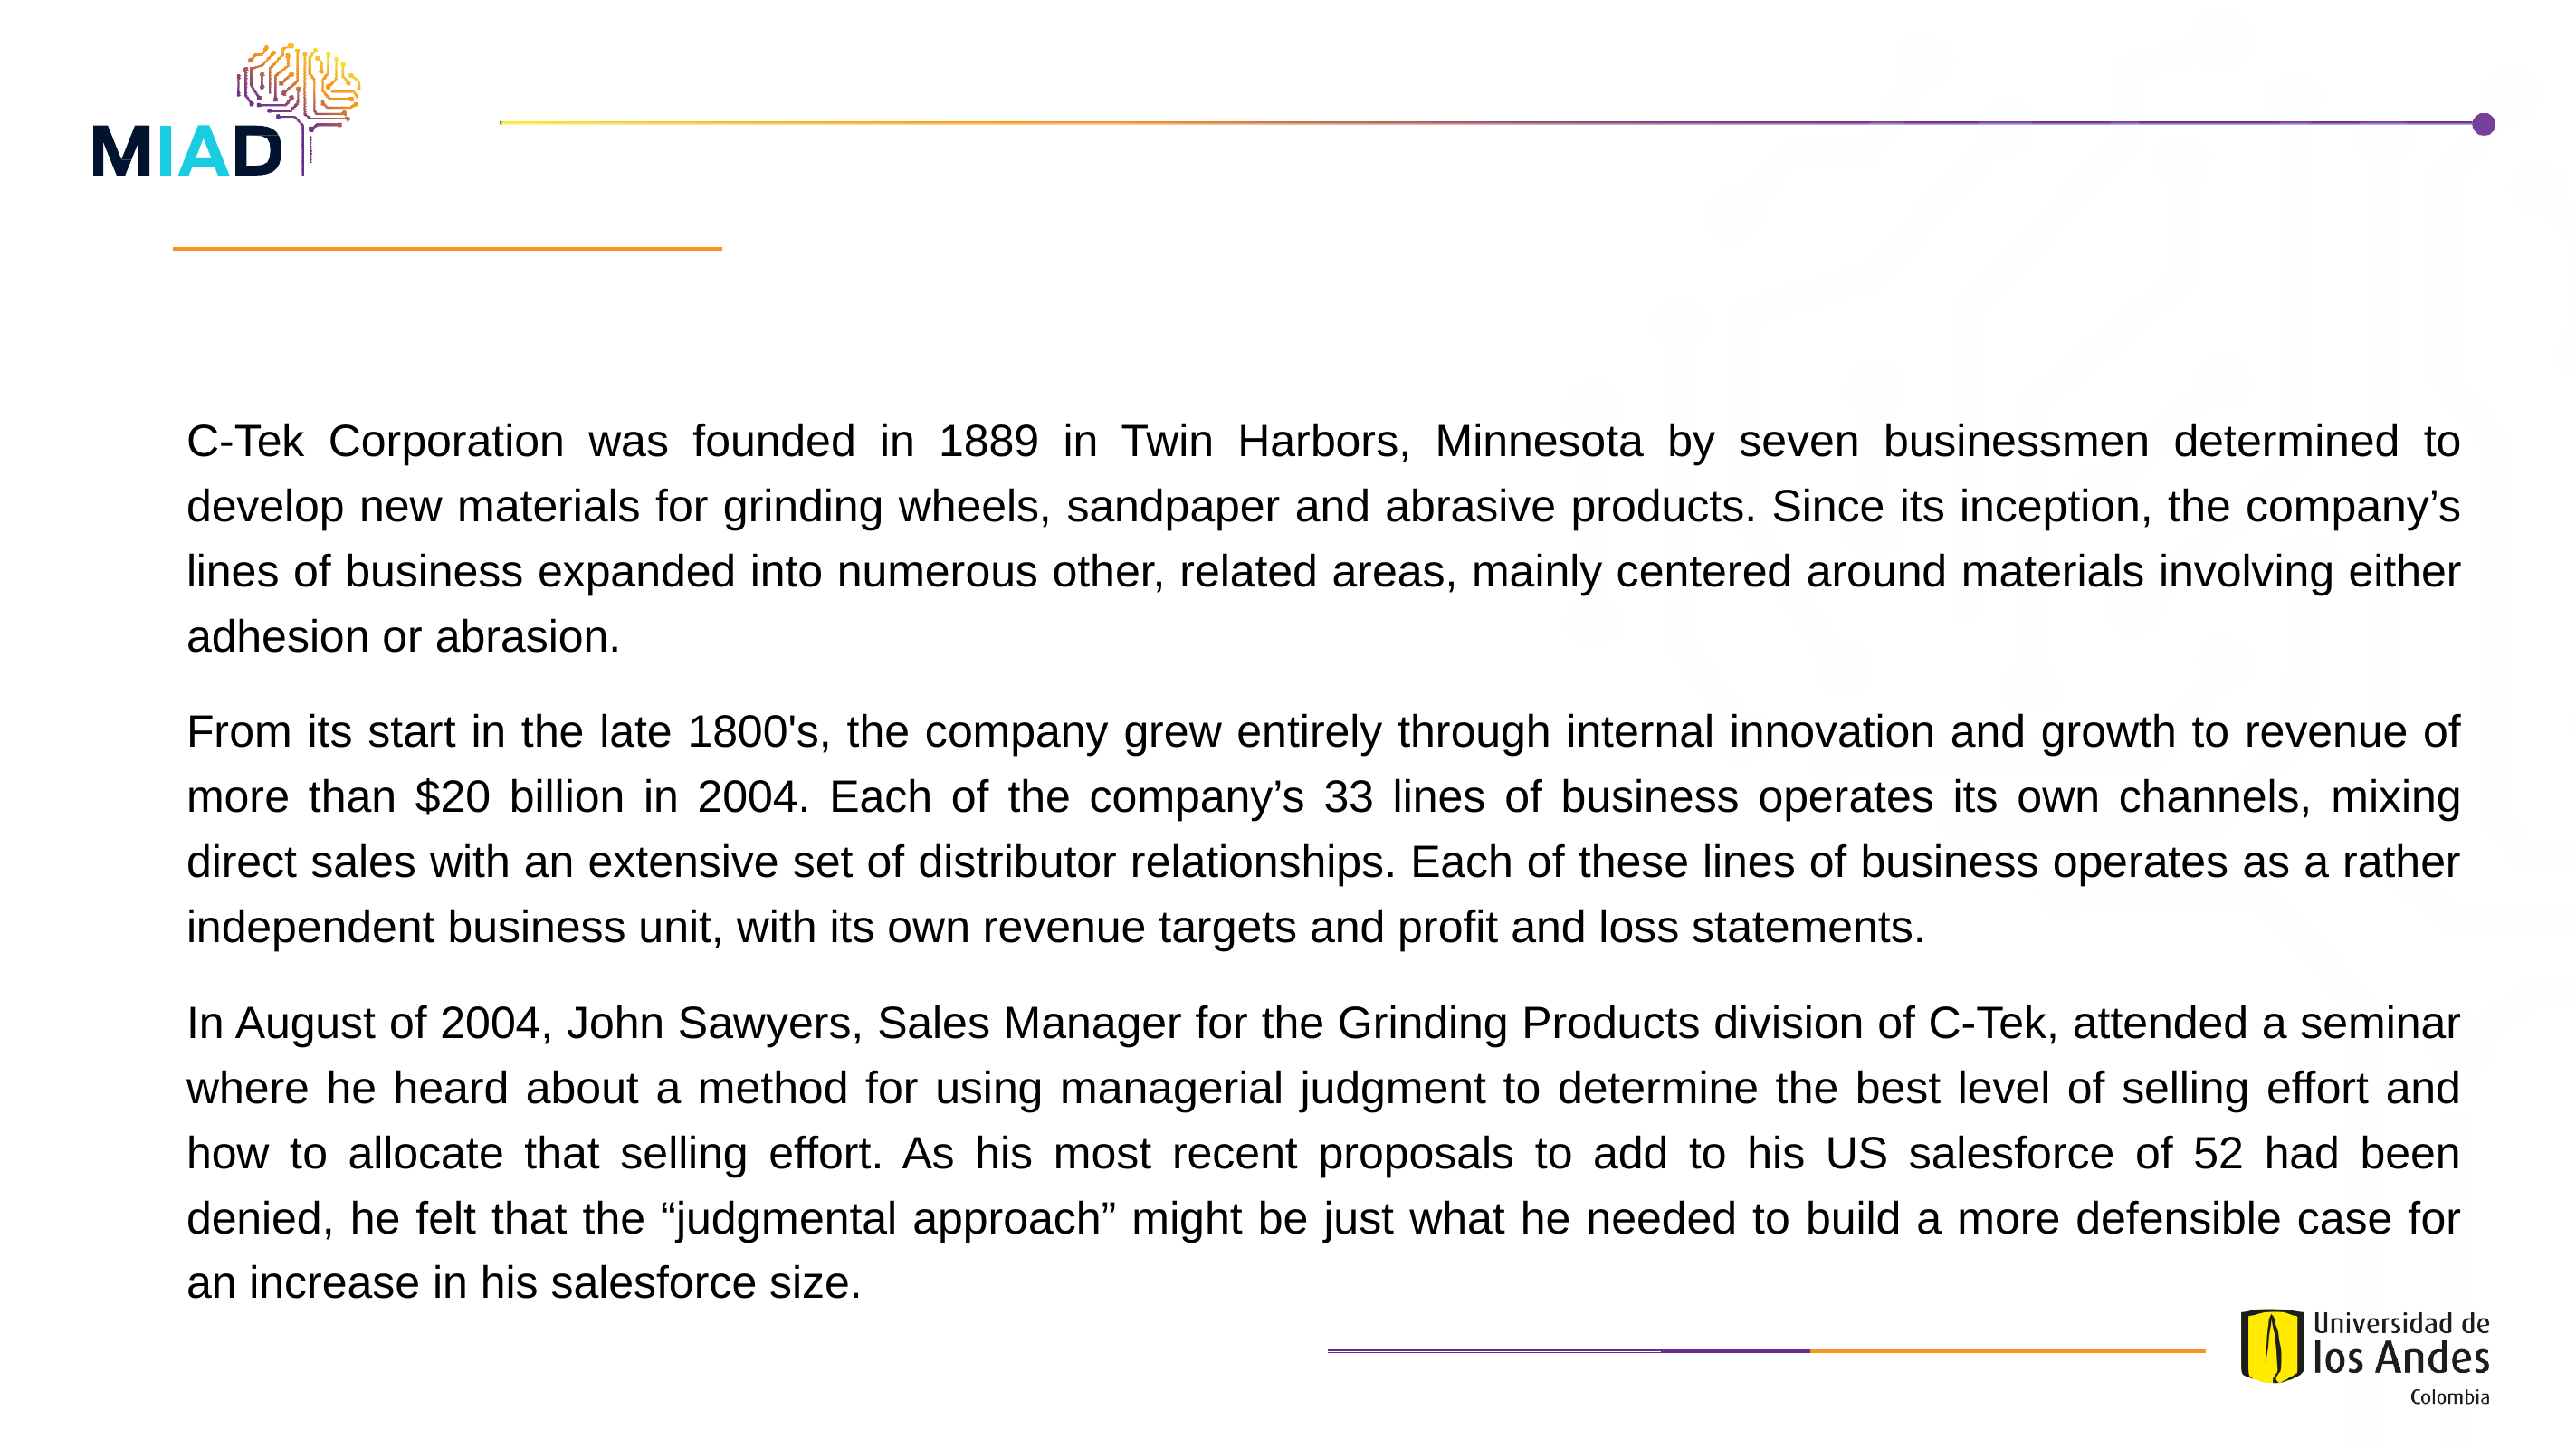

C-Tek Corporation was founded in 1889 in Twin Harbors, Minnesota by seven businessmen determined to develop new materials for grinding wheels, sandpaper and abrasive products. Since its inception, the company’s lines of business expanded into numerous other, related areas, mainly centered around materials involving either adhesion or abrasion.
From its start in the late 1800's, the company grew entirely through internal innovation and growth to revenue of more than $20 billion in 2004. Each of the company’s 33 lines of business operates its own channels, mixing direct sales with an extensive set of distributor relationships. Each of these lines of business operates as a rather independent business unit, with its own revenue targets and profit and loss statements.
In August of 2004, John Sawyers, Sales Manager for the Grinding Products division of C-Tek, attended a seminar where he heard about a method for using managerial judgment to determine the best level of selling effort and how to allocate that selling effort. As his most recent proposals to add to his US salesforce of 52 had been denied, he felt that the “judgmental approach” might be just what he needed to build a more defensible case for an increase in his salesforce size.